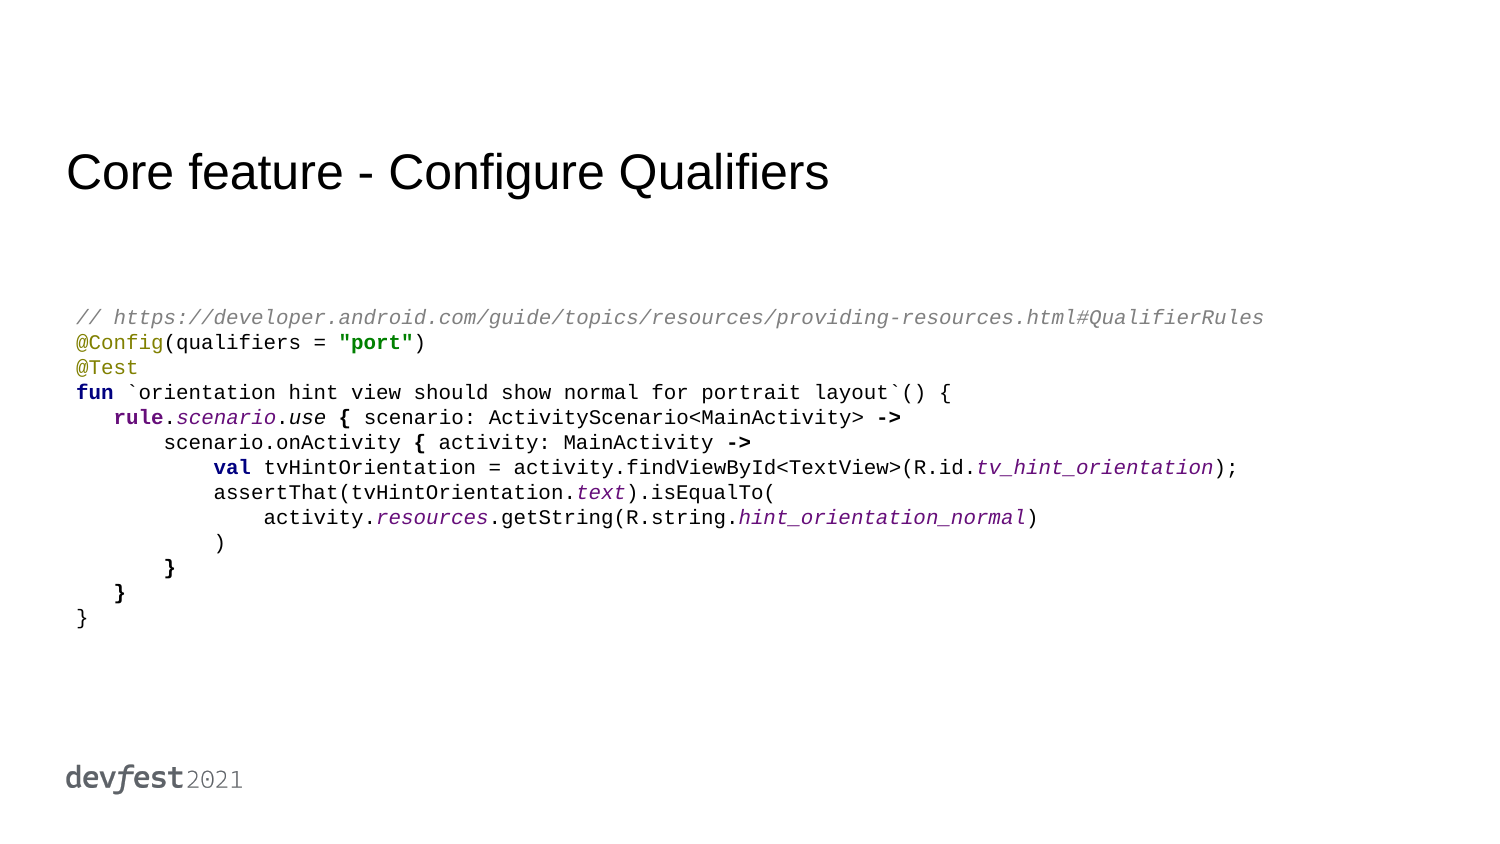

# Core feature - Configure Qualifiers
// https://developer.android.com/guide/topics/resources/providing-resources.html#QualifierRules
@Config(qualifiers = "port")
@Test
fun `orientation hint view should show normal for portrait layout`() {
   rule.scenario.use { scenario: ActivityScenario<MainActivity> ->
       scenario.onActivity { activity: MainActivity ->
           val tvHintOrientation = activity.findViewById<TextView>(R.id.tv_hint_orientation);
           assertThat(tvHintOrientation.text).isEqualTo(
               activity.resources.getString(R.string.hint_orientation_normal)
           )
       }
   }
}